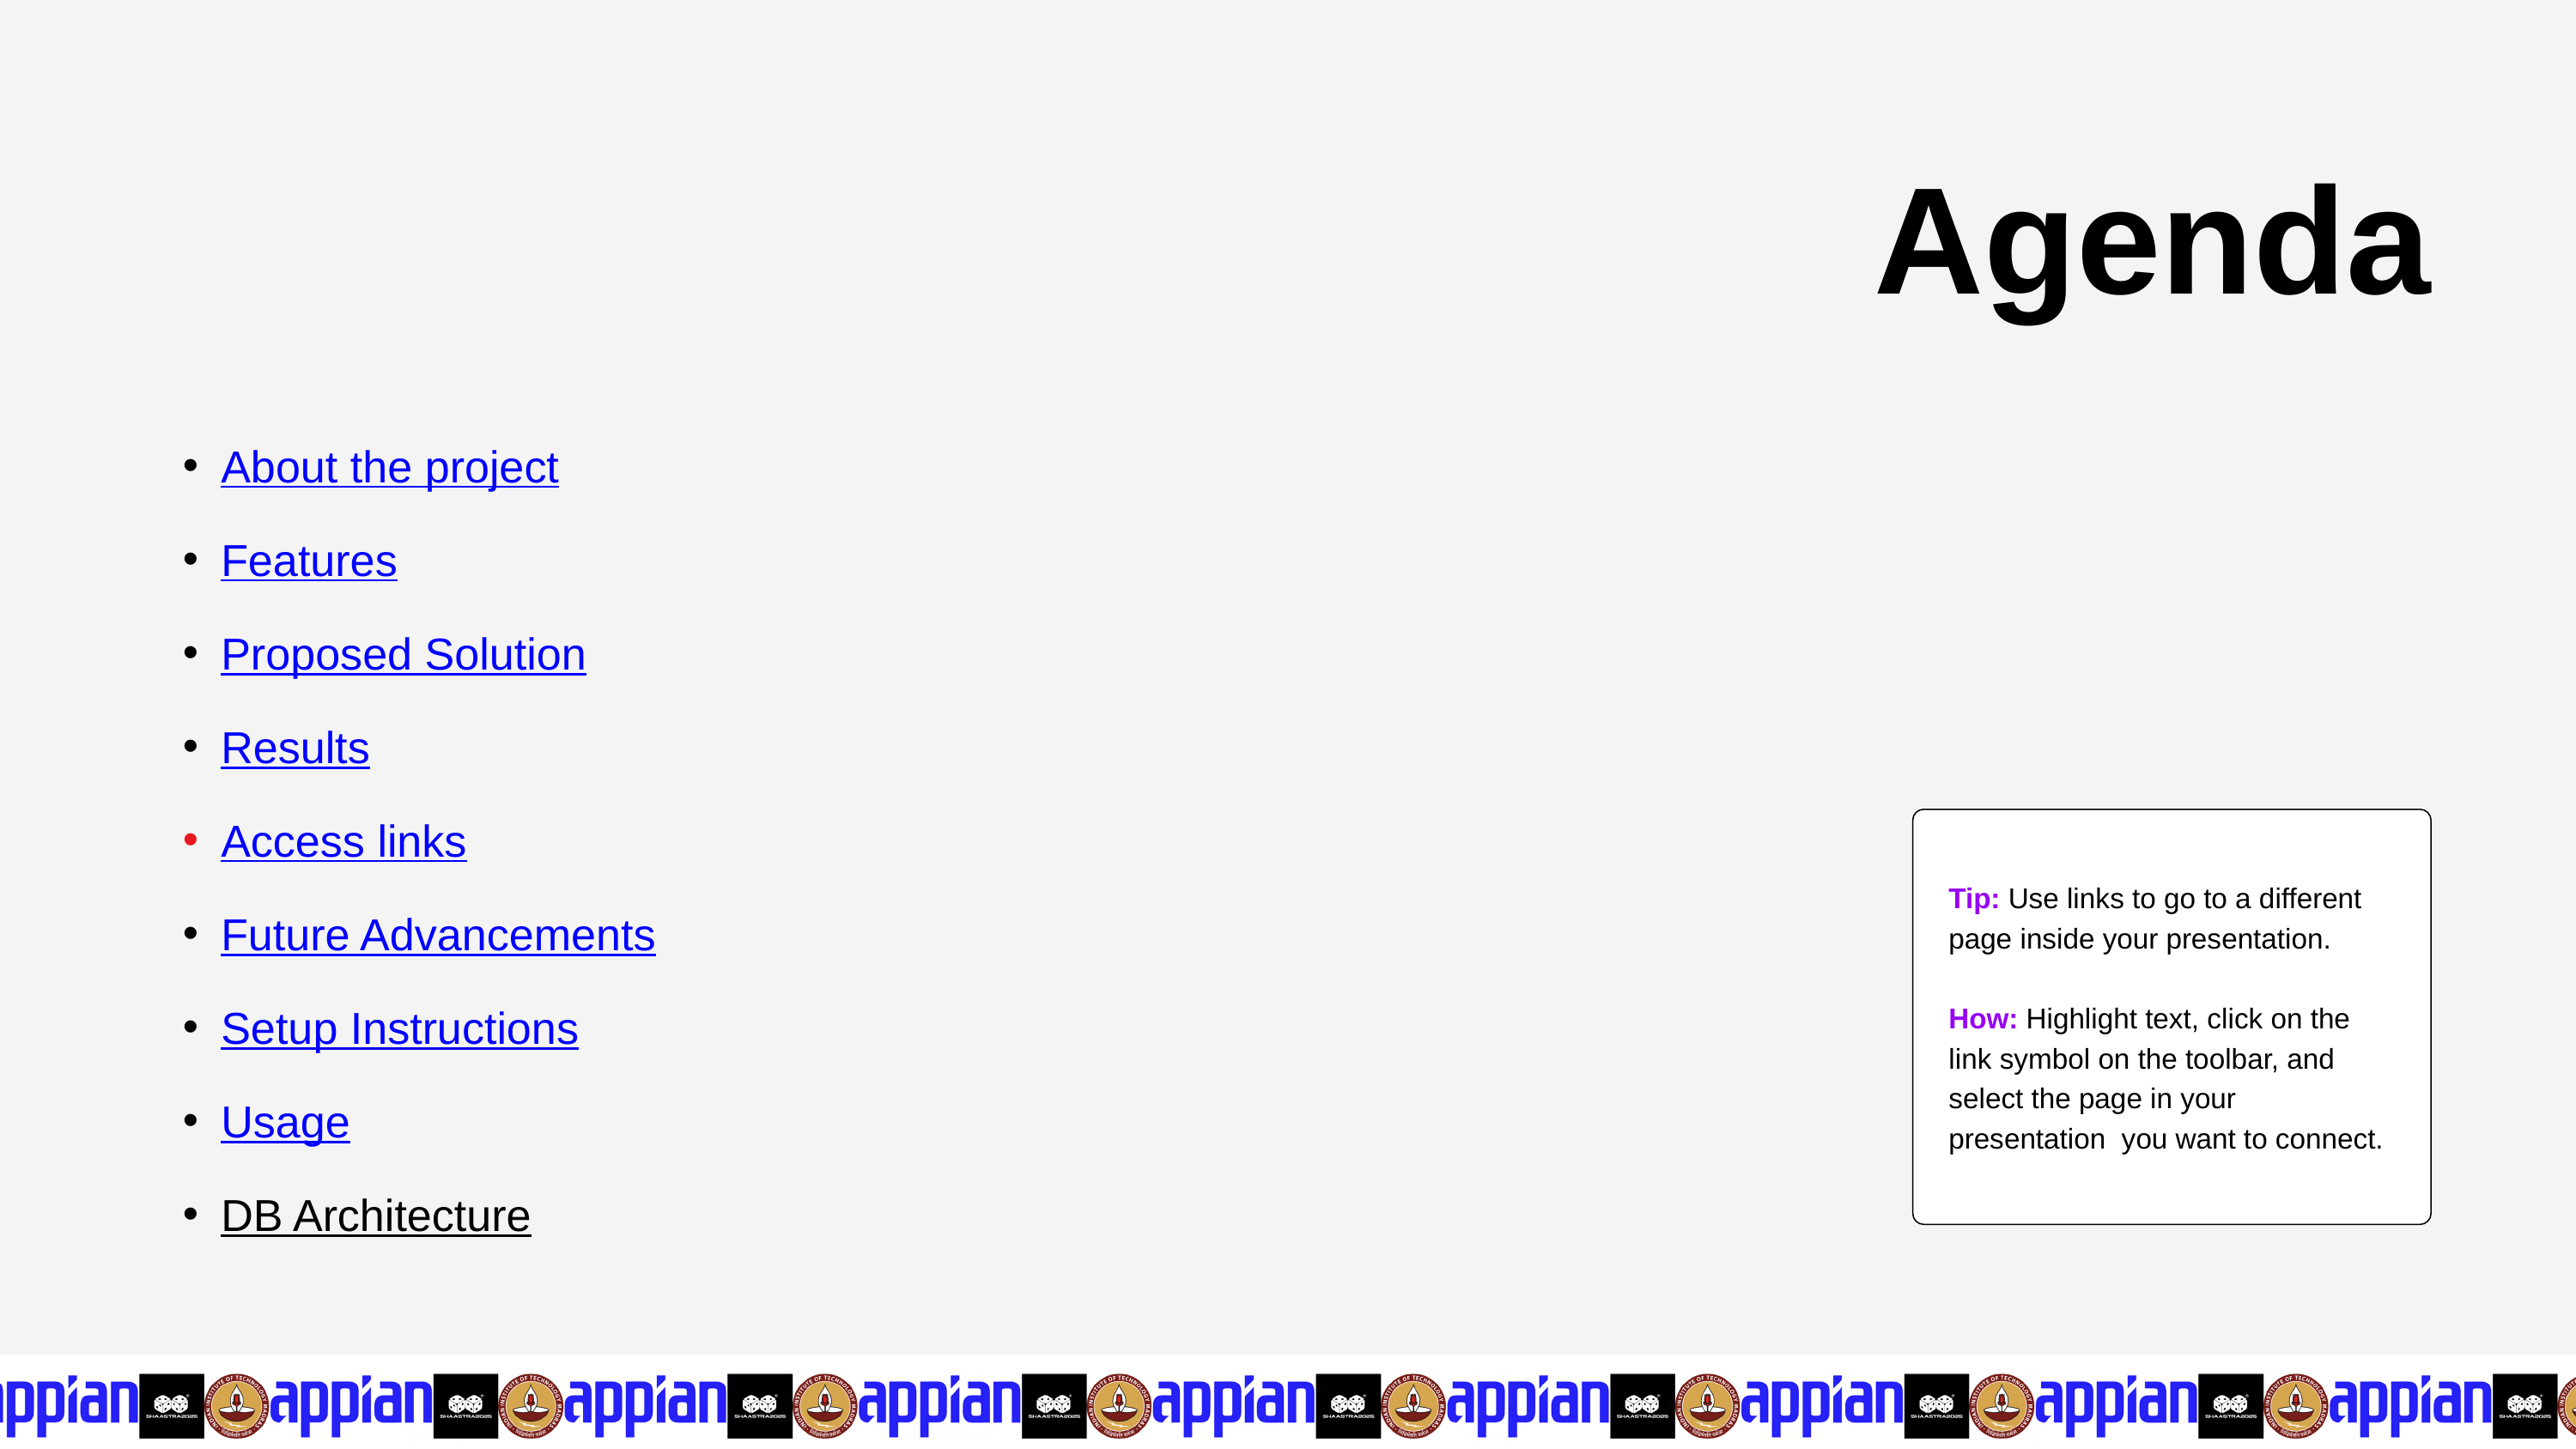

Agenda
About the project
Features
Proposed Solution
Results
Access links

Tip: Use links to go to a different page inside your presentation.

How: Highlight text, click on the link symbol on the toolbar, and select the page in your presentation  you want to connect.
Future Advancements
Setup Instructions
Usage
DB Architecture